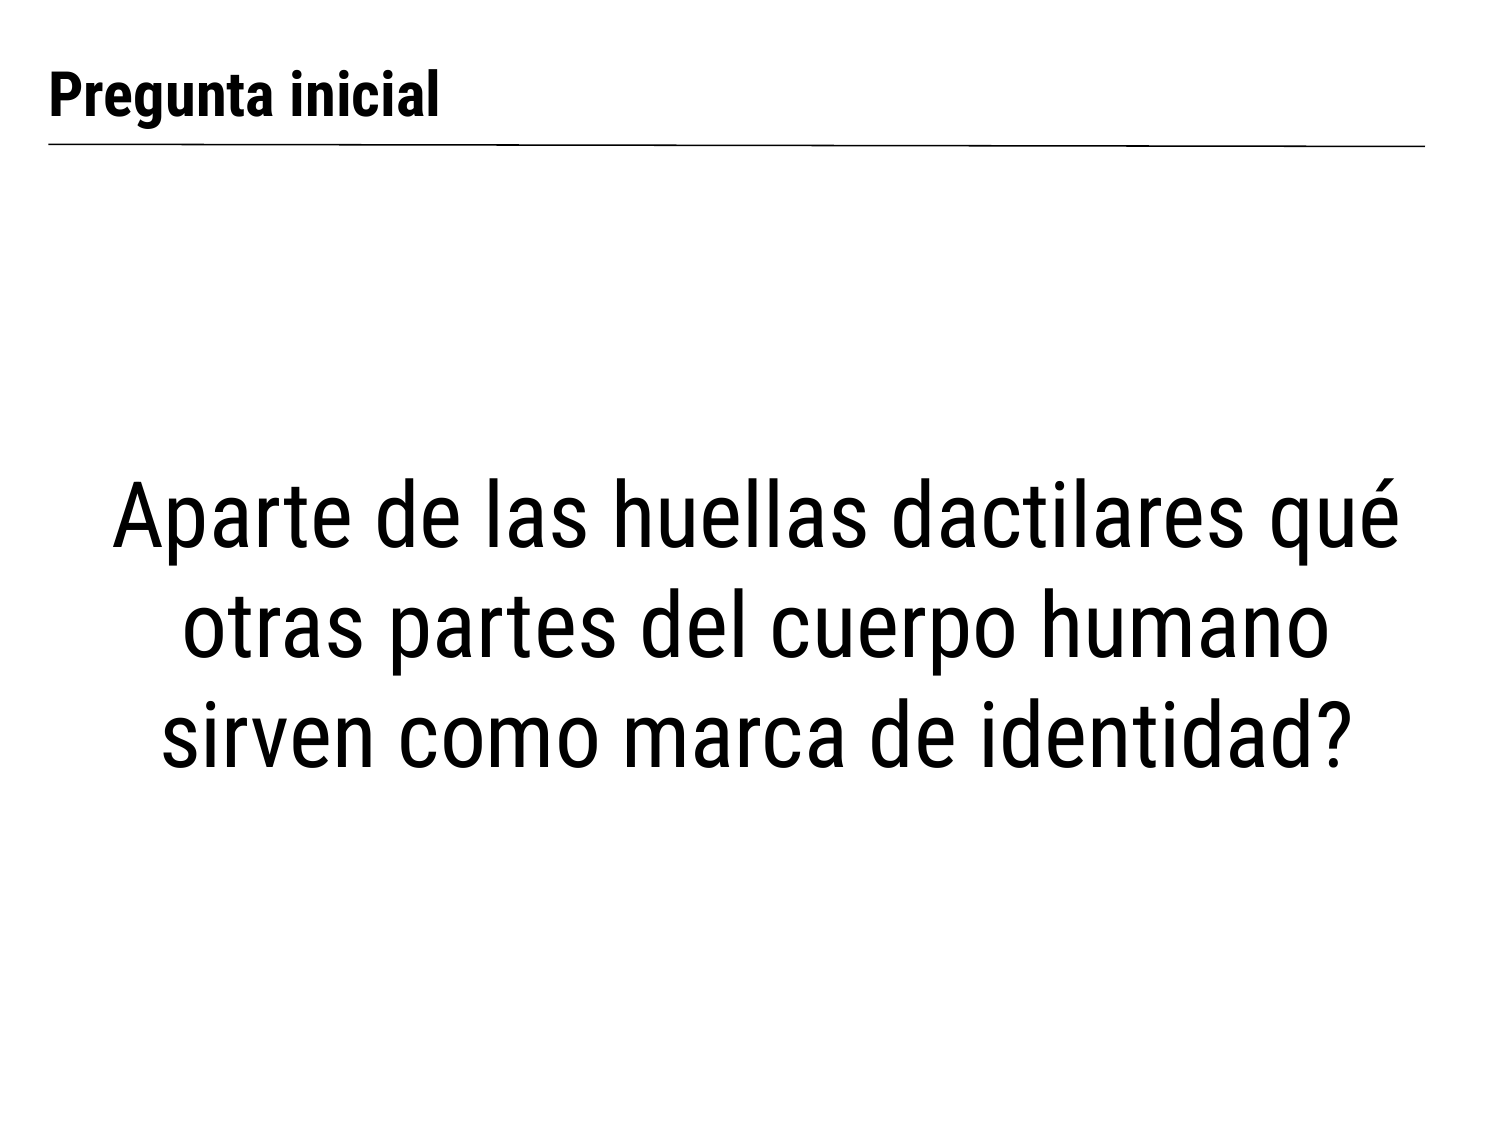

# Pregunta inicial
Aparte de las huellas dactilares qué otras partes del cuerpo humano sirven como marca de identidad?